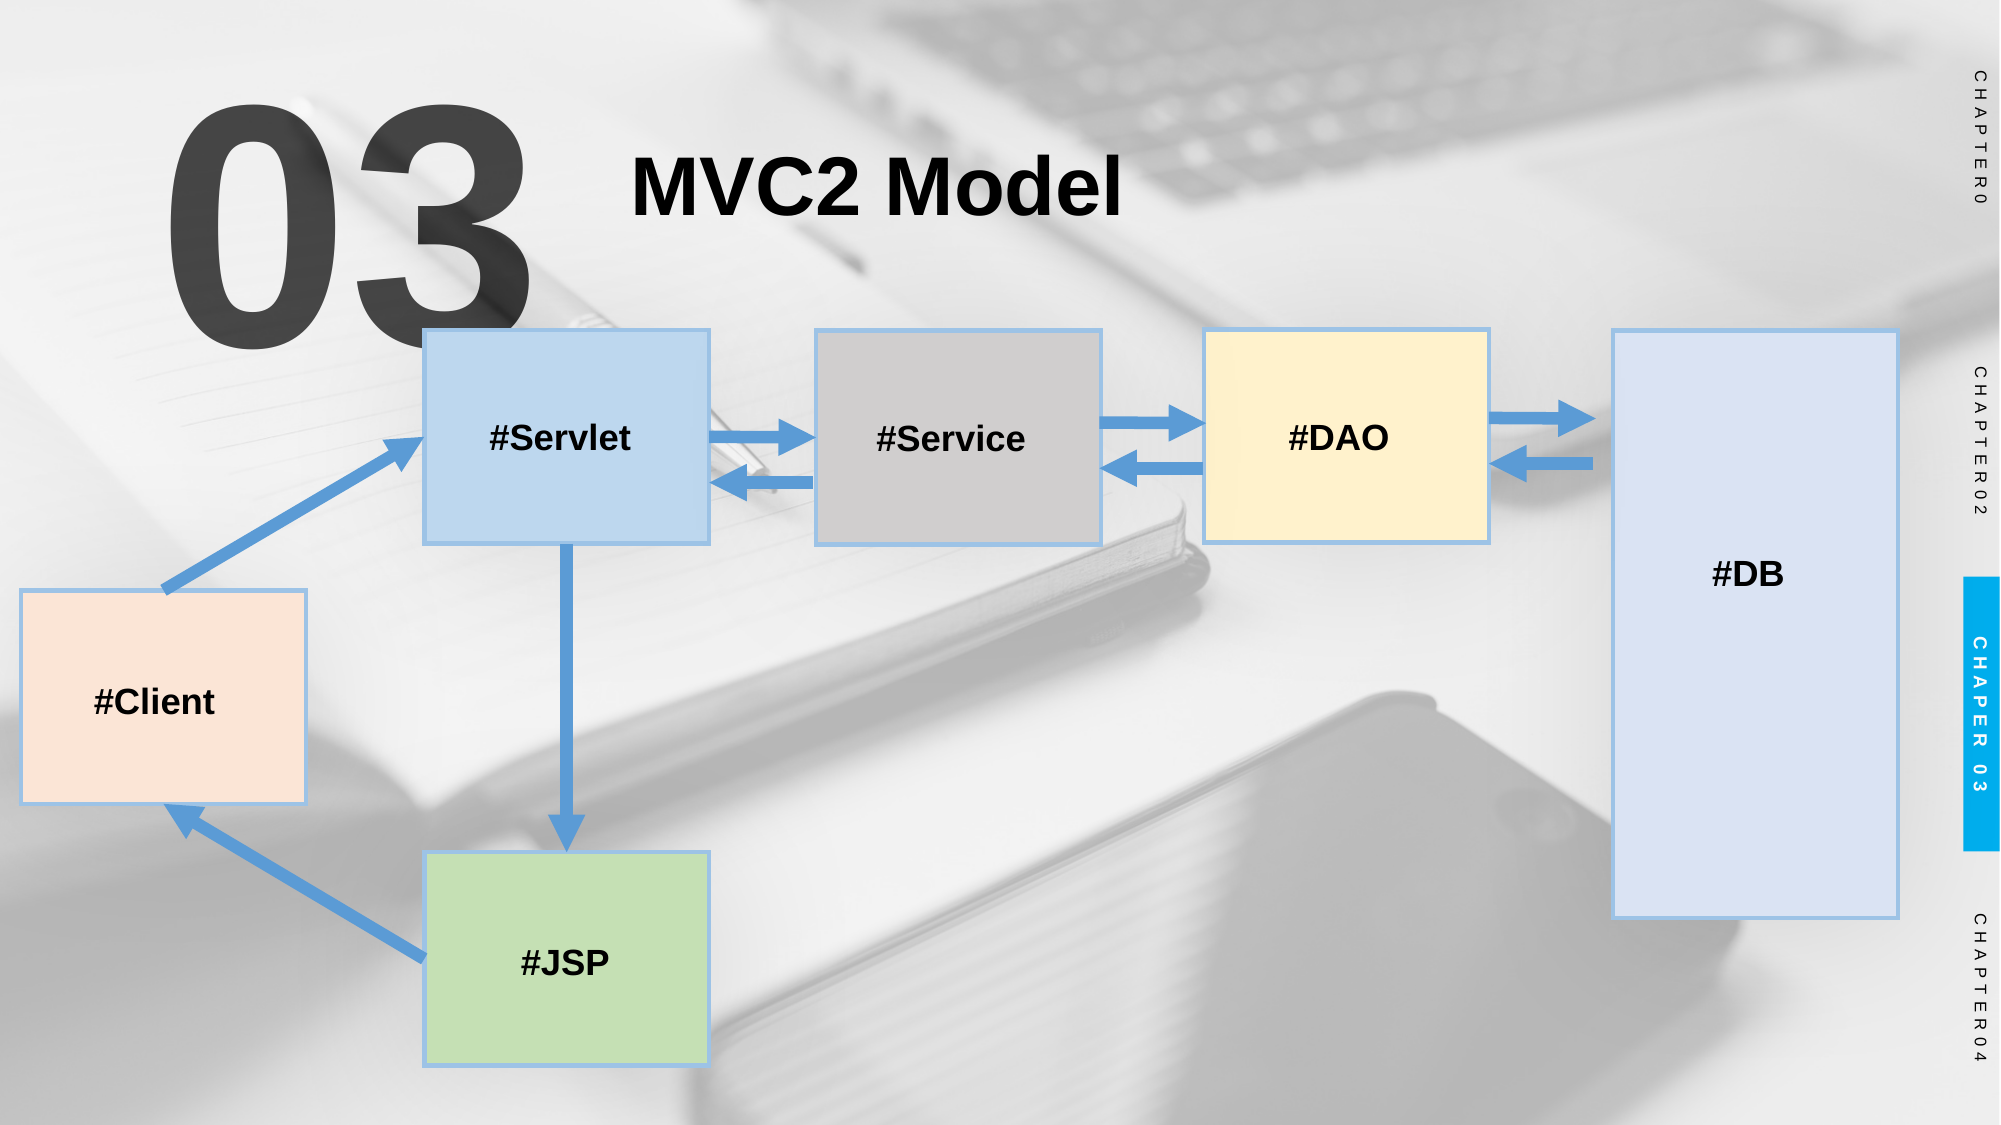

03

CHAPTER0
MVC2 Model

#DAO

#Service

#DB
#Servlet
CHAPTER02

#Client
CHAPER 03

#JSP
CHAPTER04